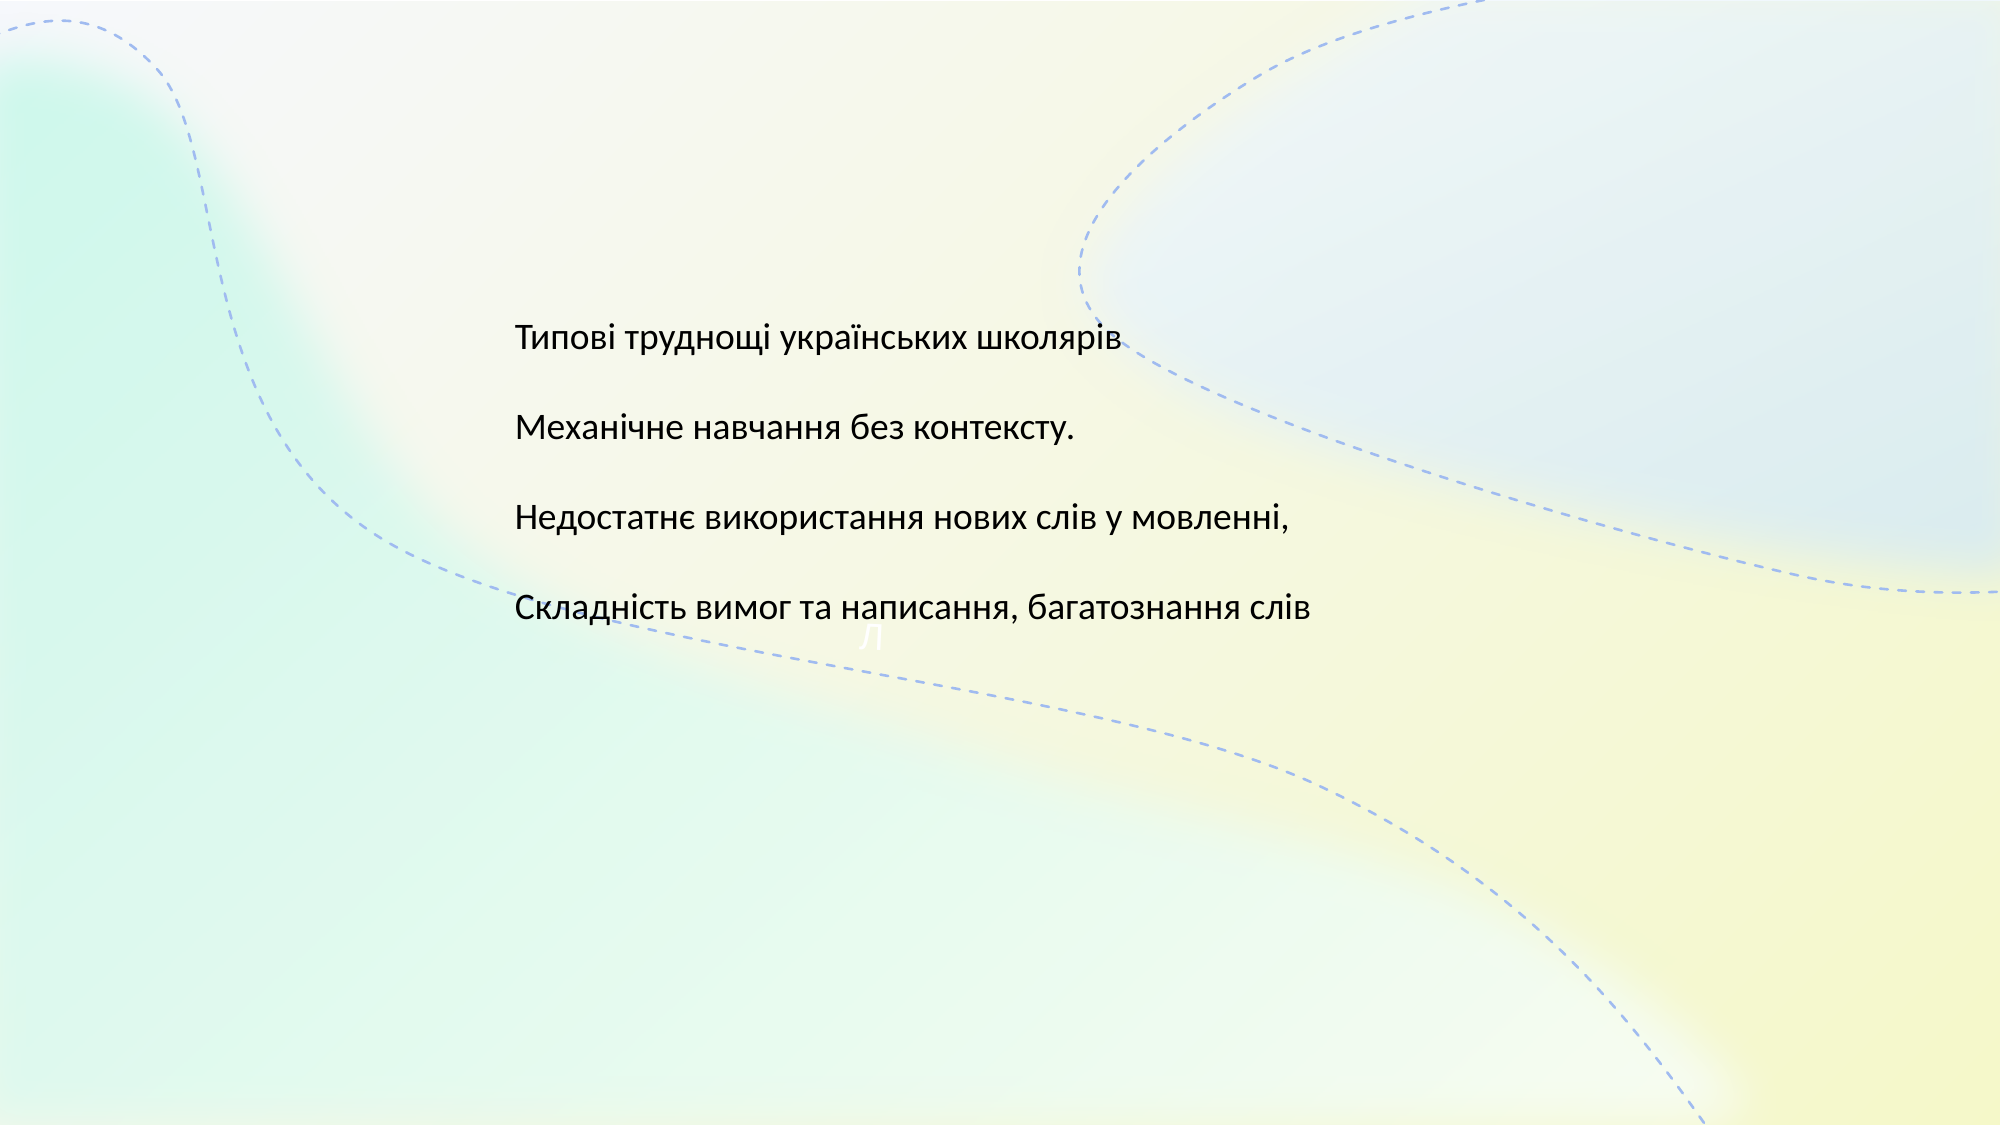

Л
Типові труднощі українських школярів

Механічне навчання без контексту.

Недостатнє використання нових слів у мовленні,

Складність вимог та написання, багатознання слів